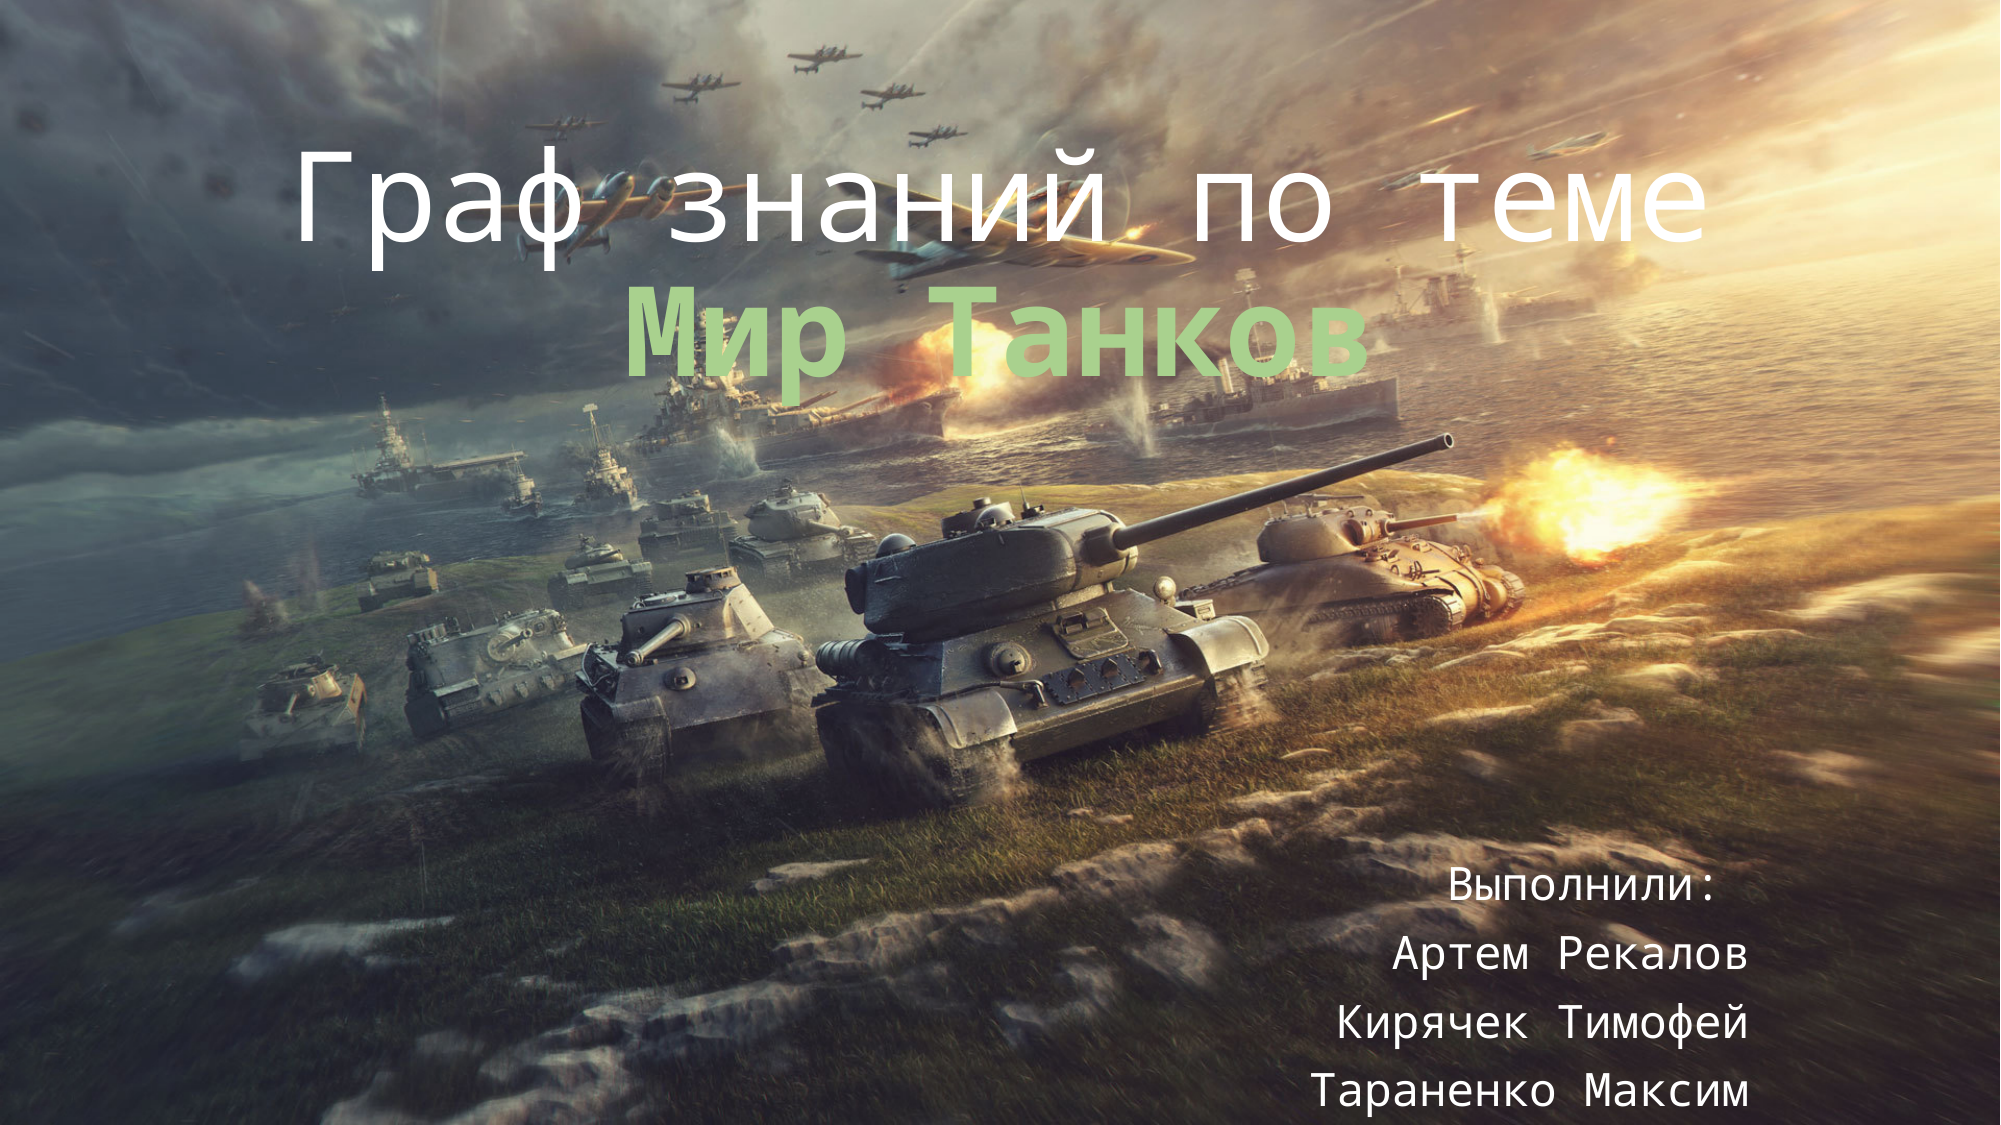

# Граф знаний по теме Мир Танков
Выполнили:
Артем Рекалов
Кирячек Тимофей
Тараненко Максим